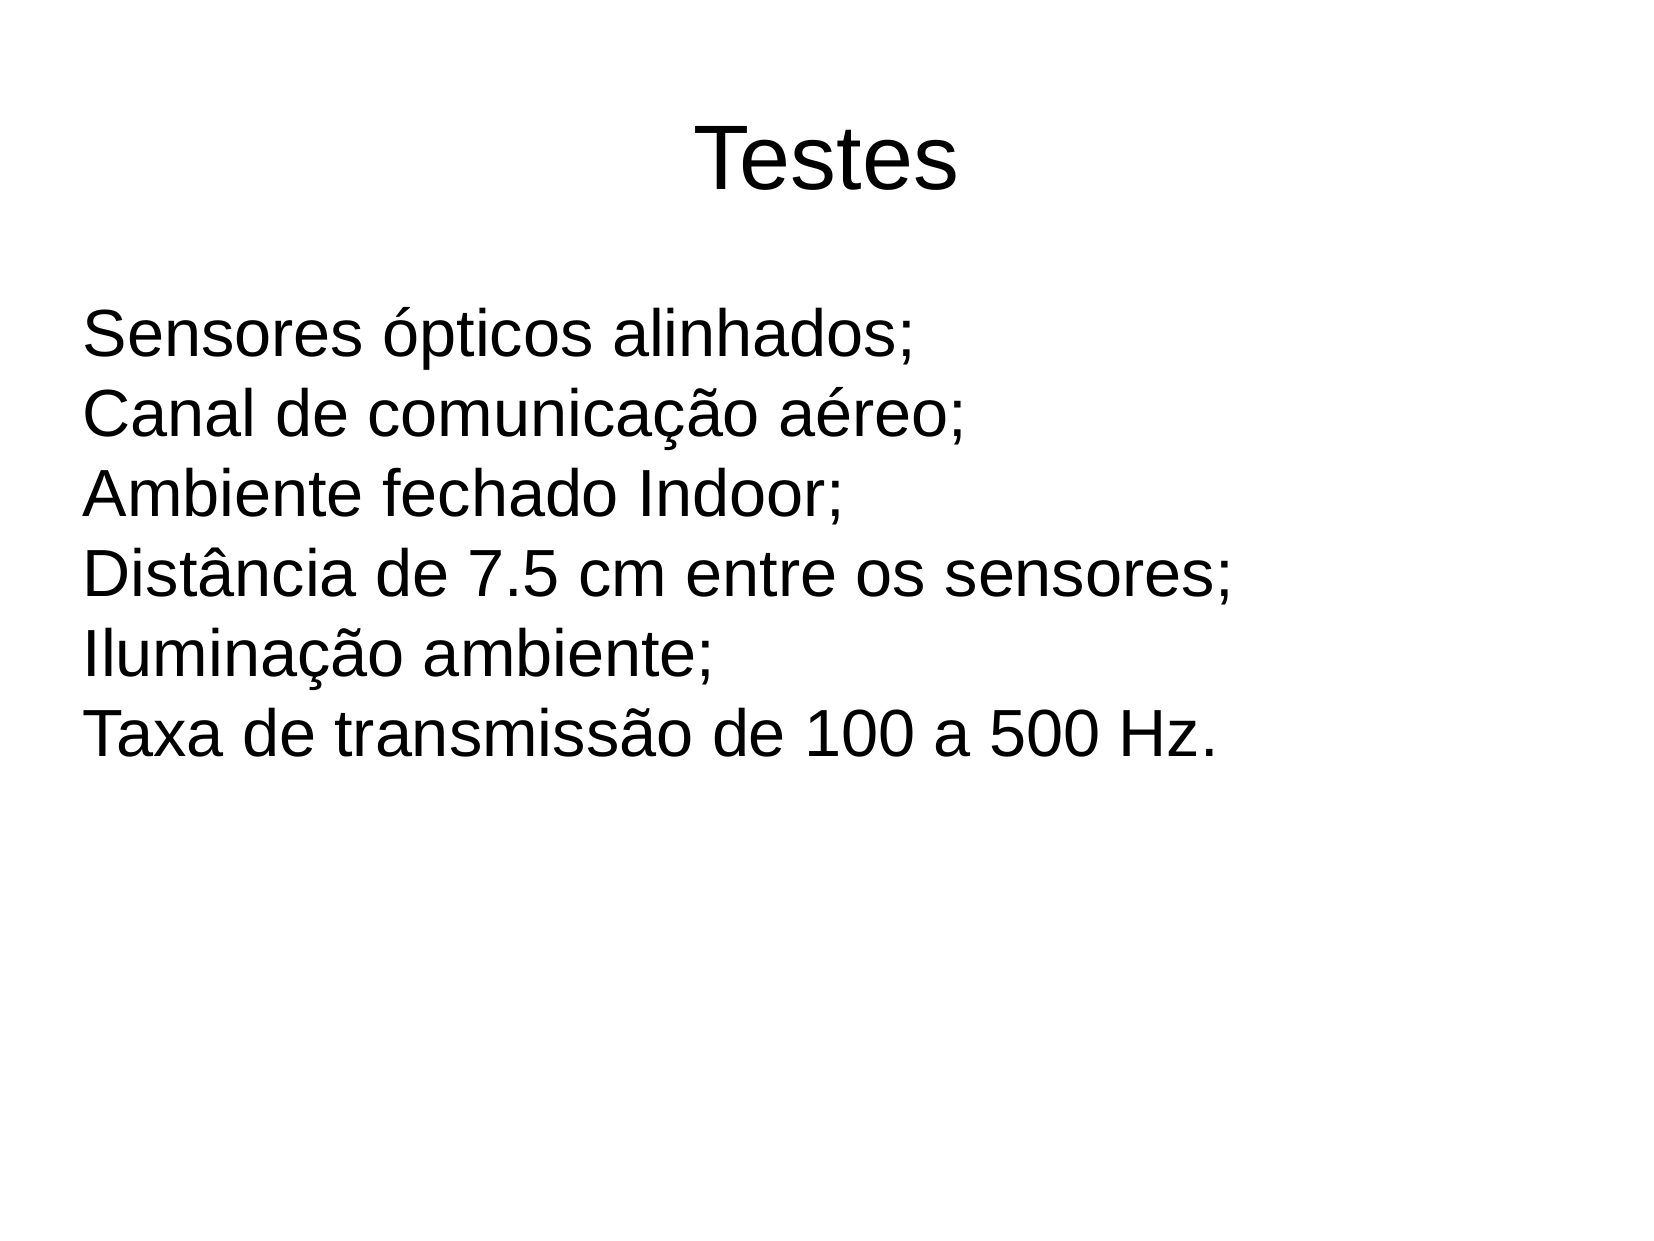

Testes
Sensores ópticos alinhados;
Canal de comunicação aéreo;
Ambiente fechado Indoor;
Distância de 7.5 cm entre os sensores;
Iluminação ambiente;
Taxa de transmissão de 100 a 500 Hz.